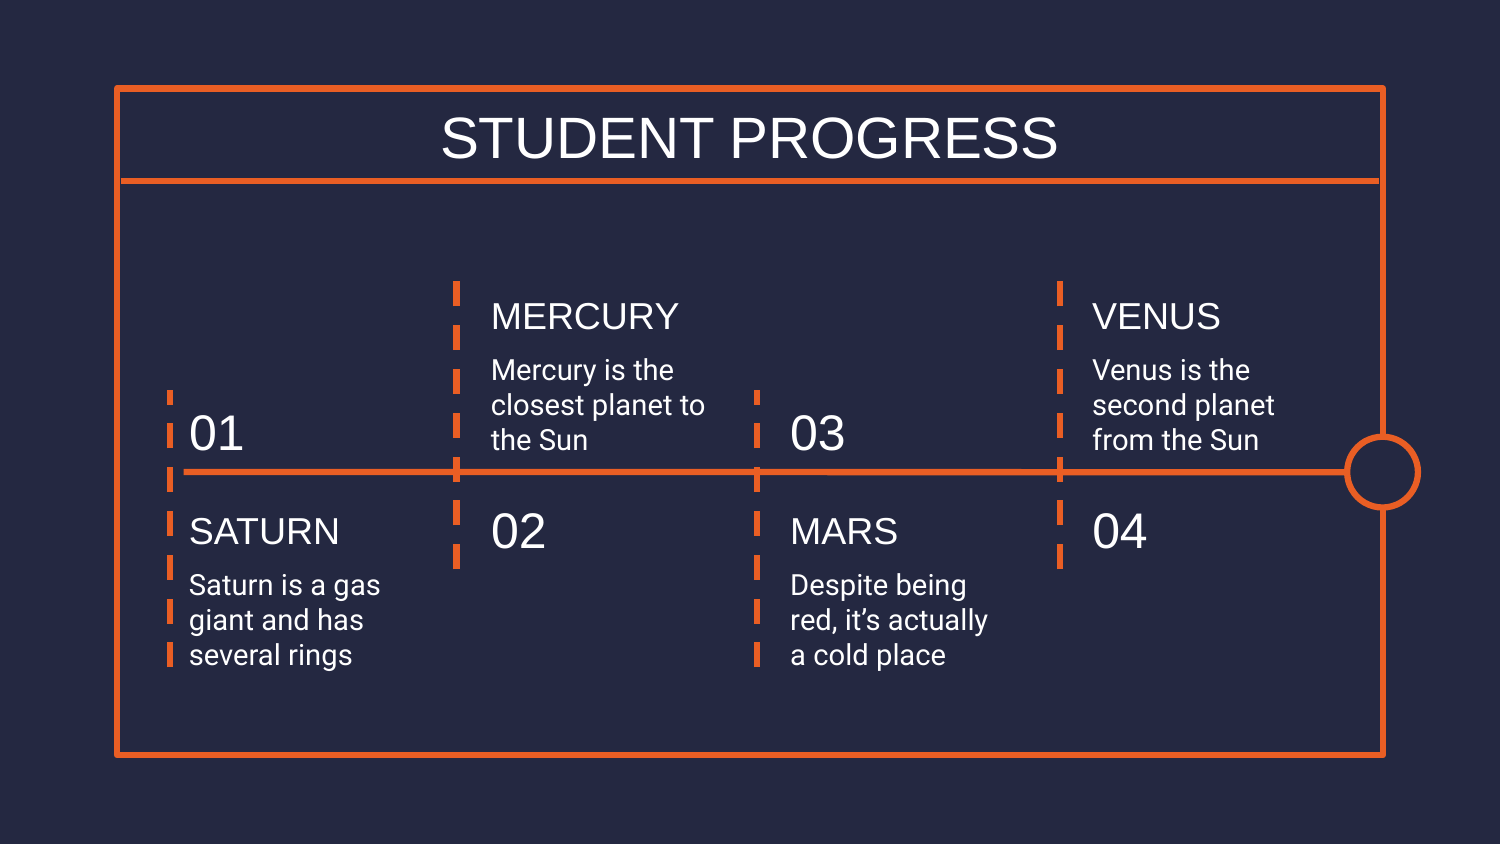

# STUDENT PROGRESS
MERCURY
VENUS
Mercury is the closest planet to the Sun

Venus is the second planet from the Sun
01
03
02
04
SATURN
MARS
Despite being red, it’s actually a cold place
Saturn is a gas giant and has several rings